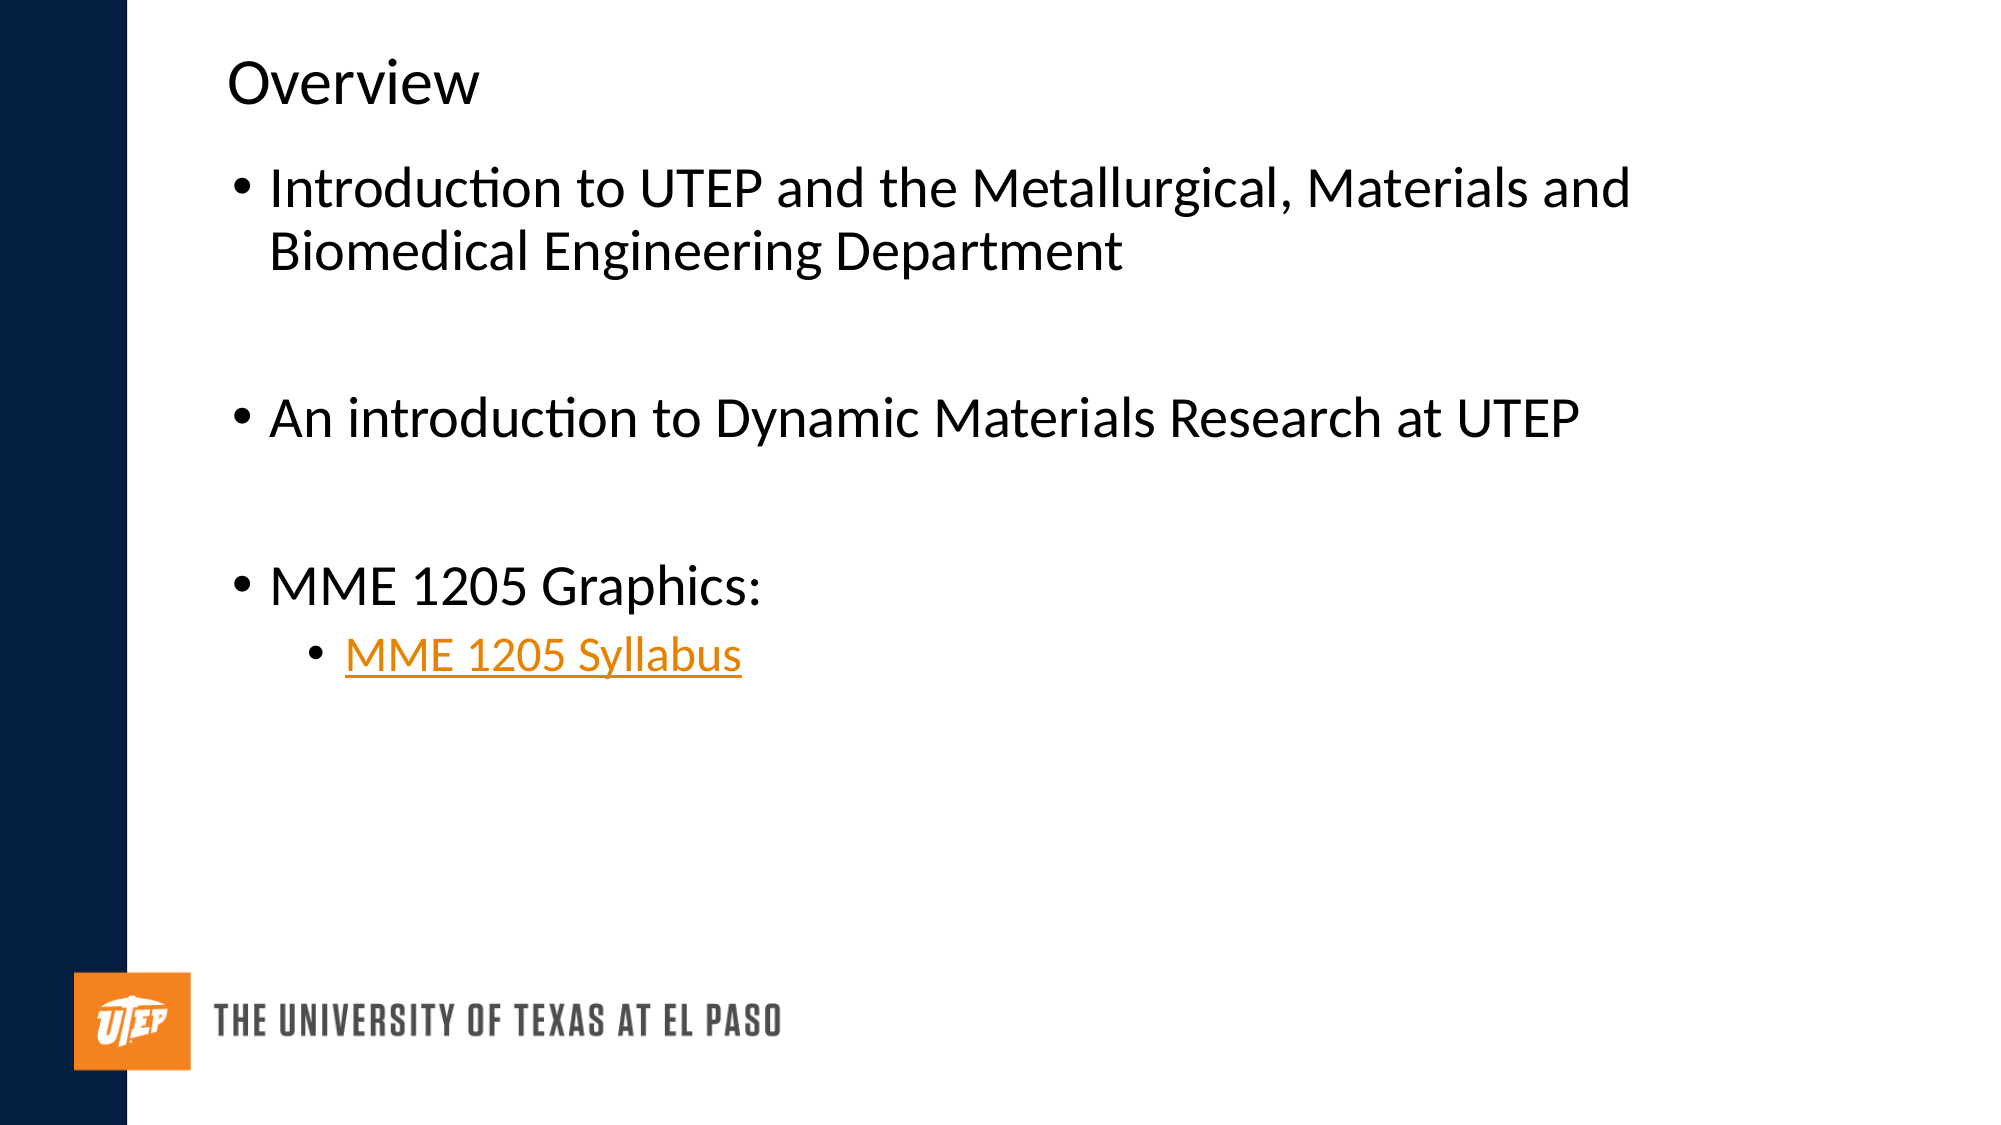

# Overview
Introduction to UTEP and the Metallurgical, Materials and Biomedical Engineering Department

An introduction to Dynamic Materials Research at UTEP

MME 1205 Graphics:
MME 1205 Syllabus